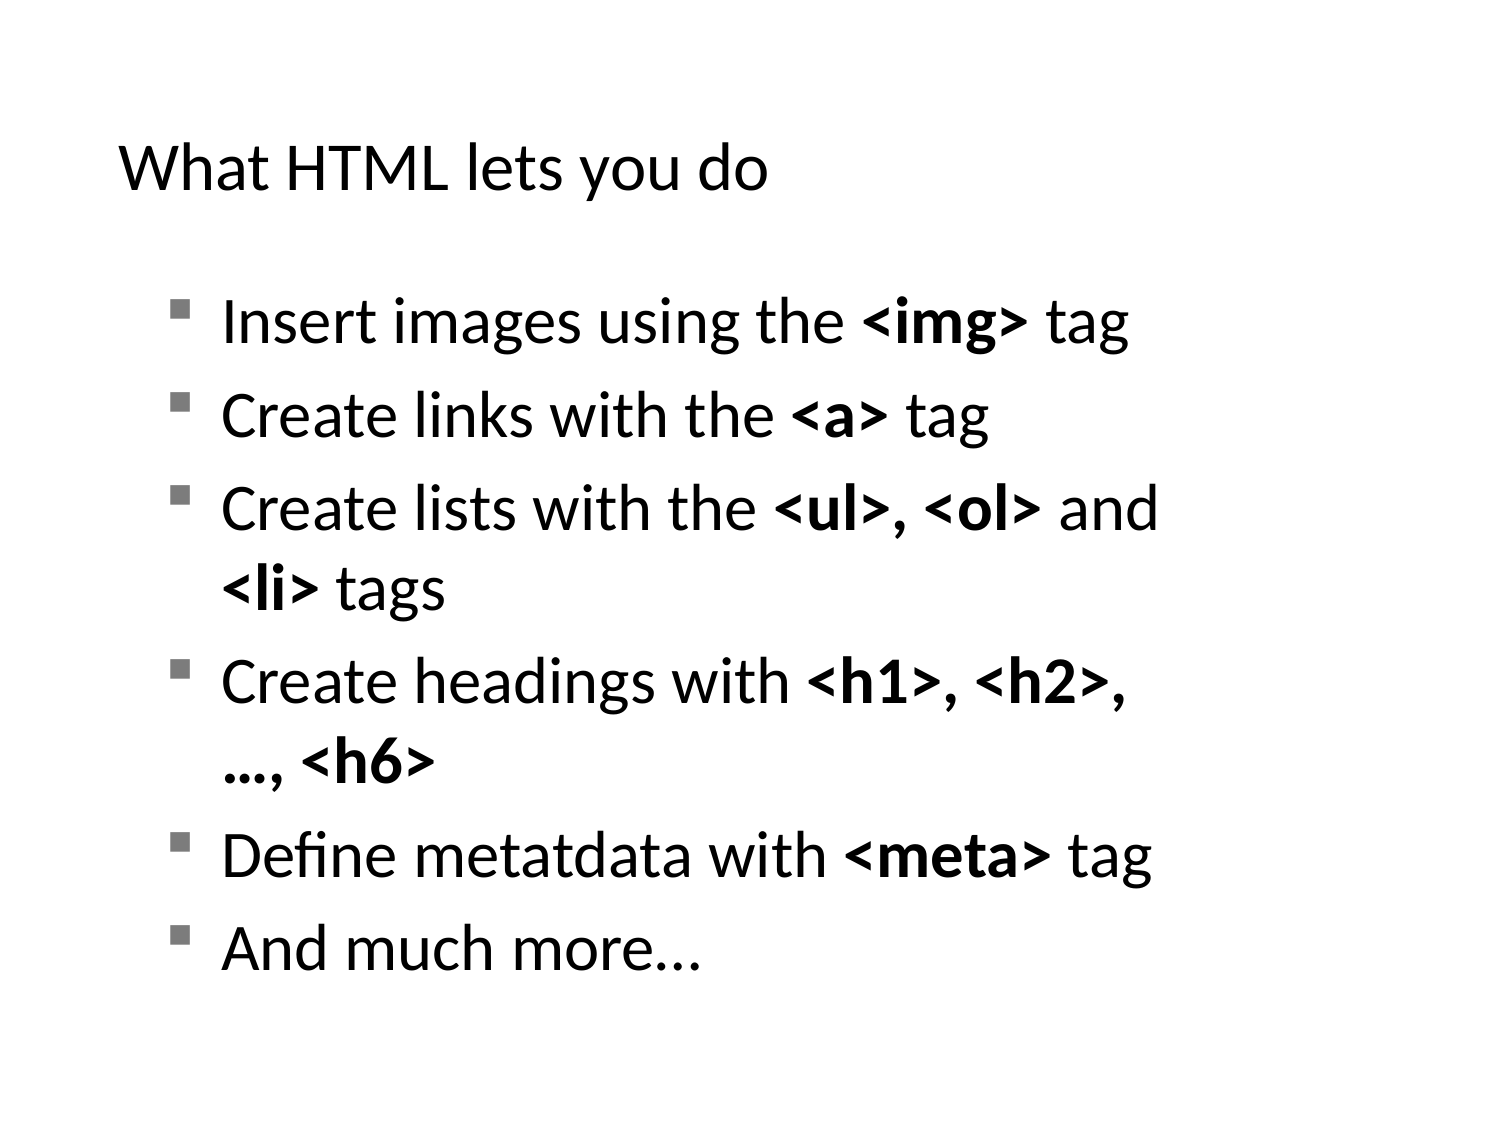

# What HTML lets you do
Insert images using the <img> tag
Create links with the <a> tag
Create lists with the <ul>, <ol> and <li> tags
Create headings with <h1>, <h2>, …, <h6>
Define metatdata with <meta> tag
And much more…